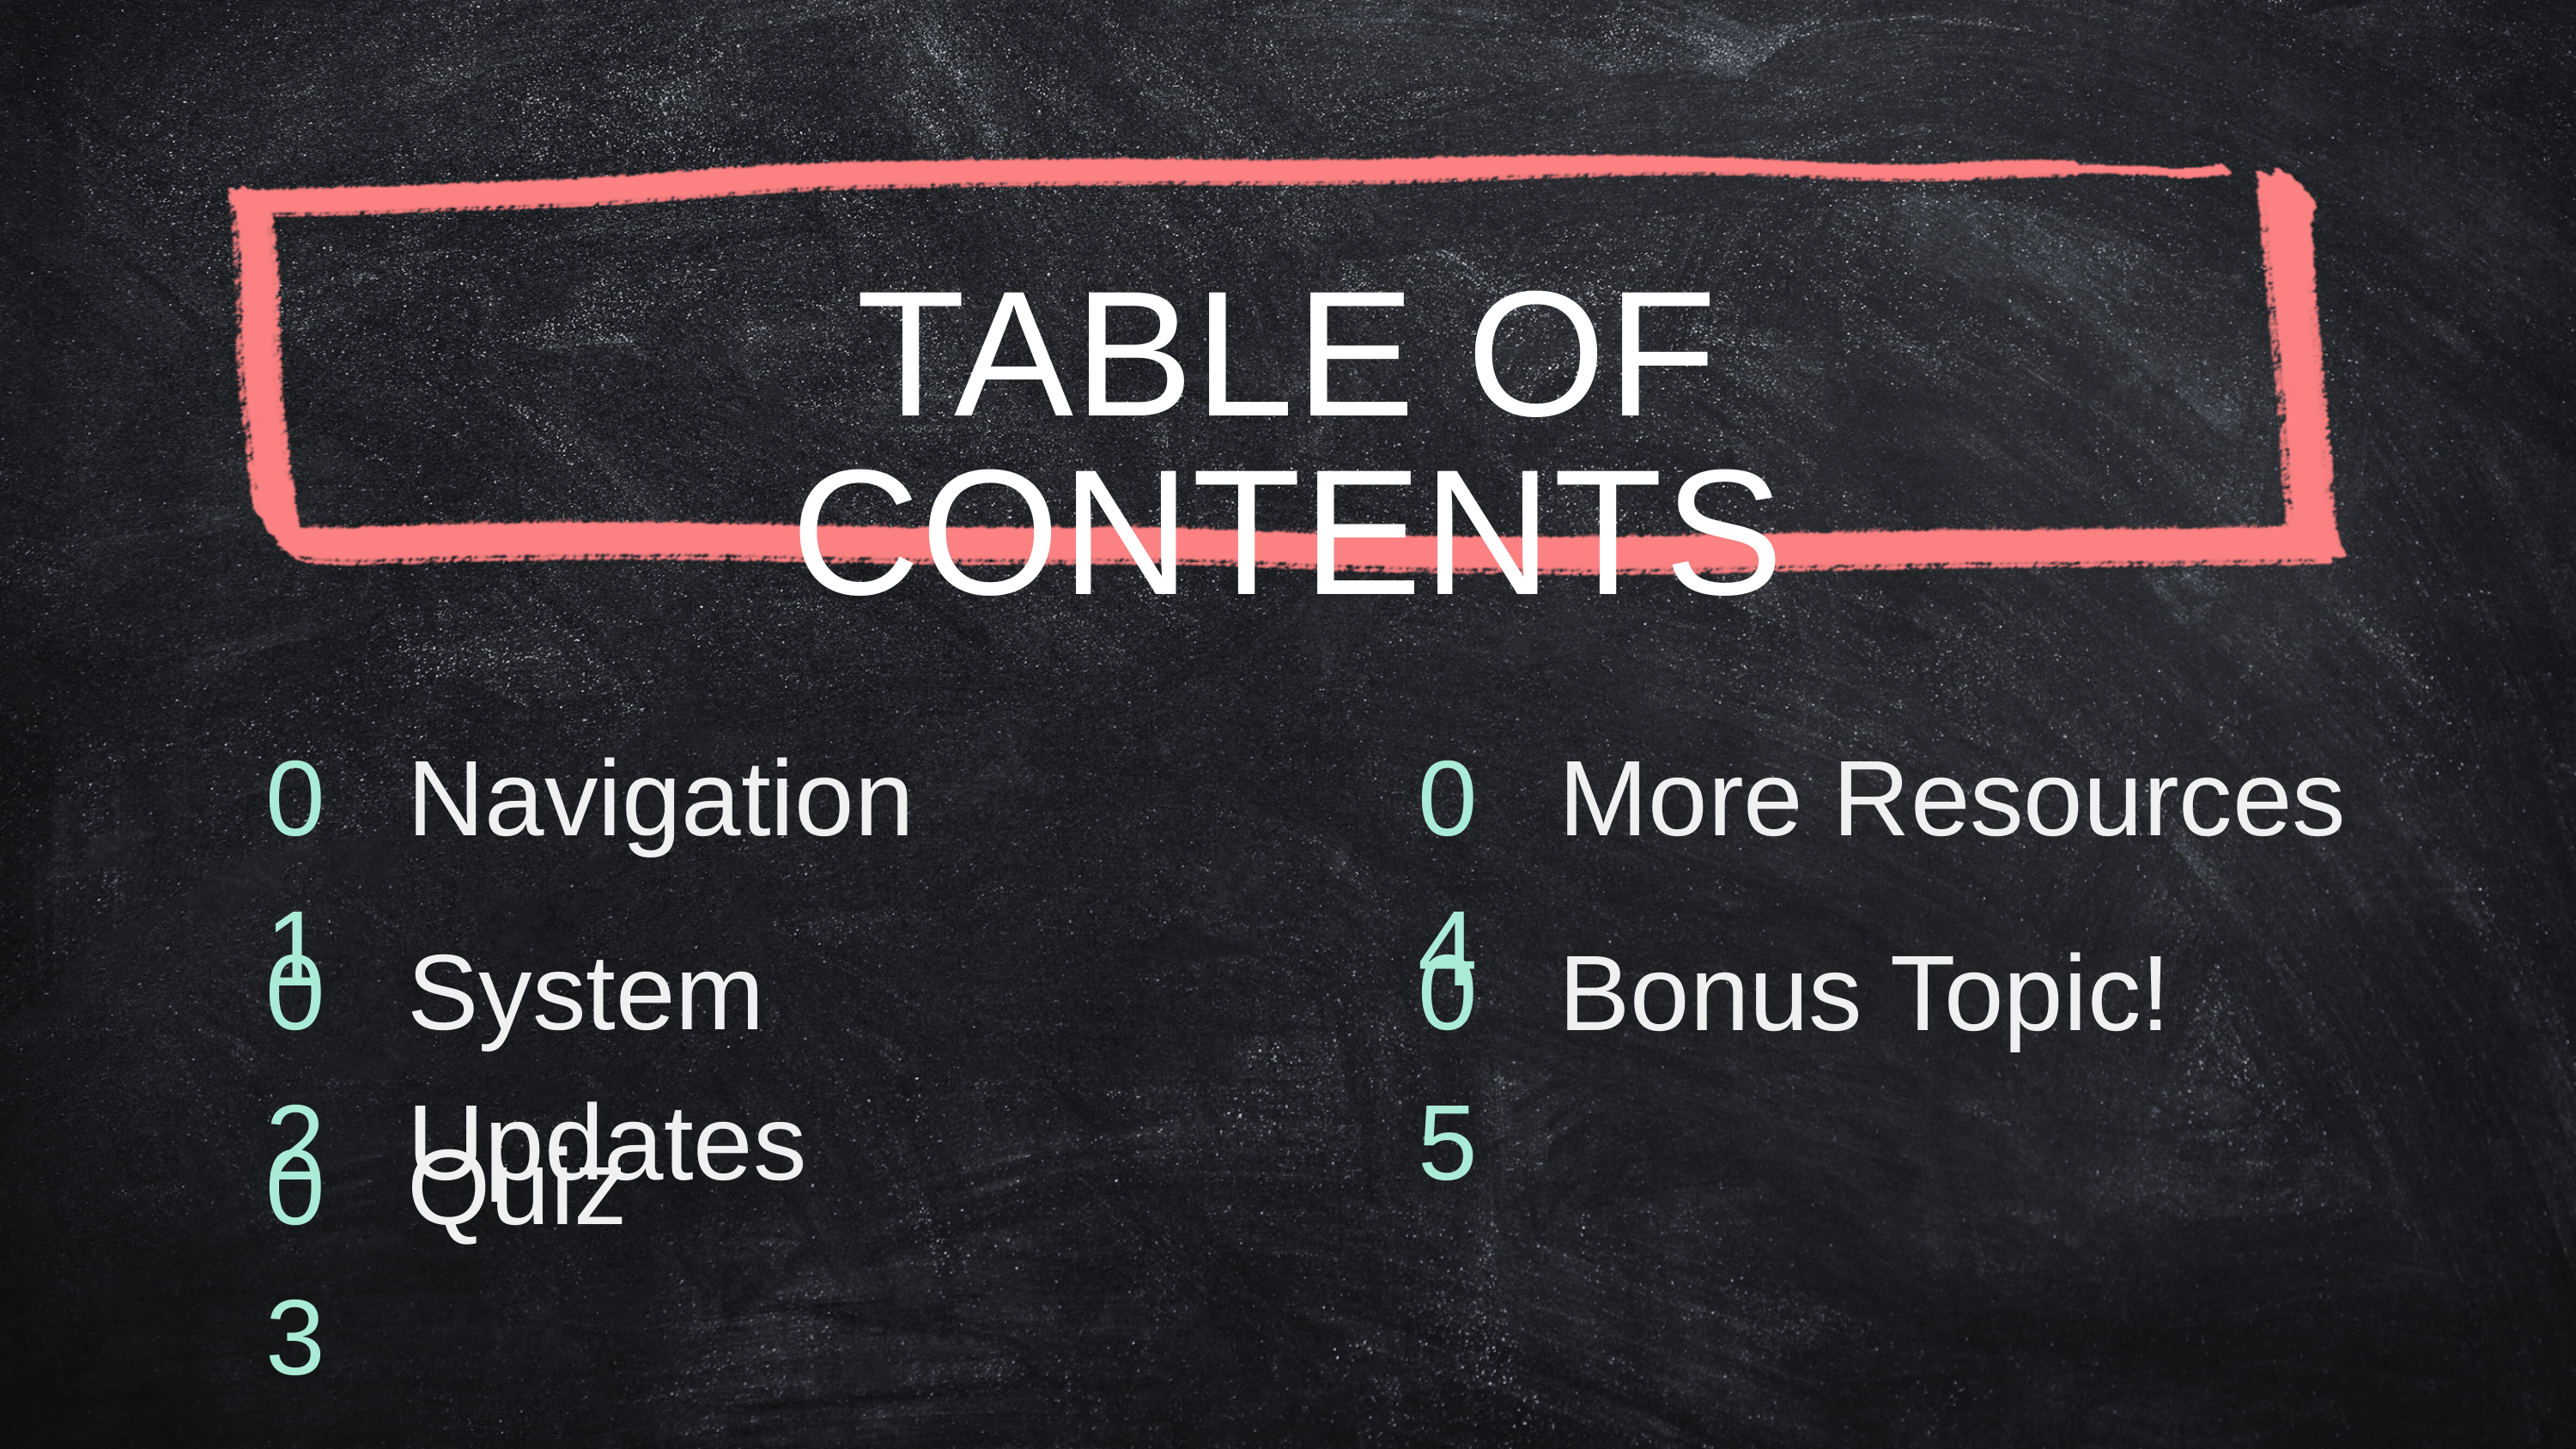

TABLE OF CONTENTS
01
Navigation
04
More Resources
02
System Updates
05
Bonus Topic!
03
Quiz